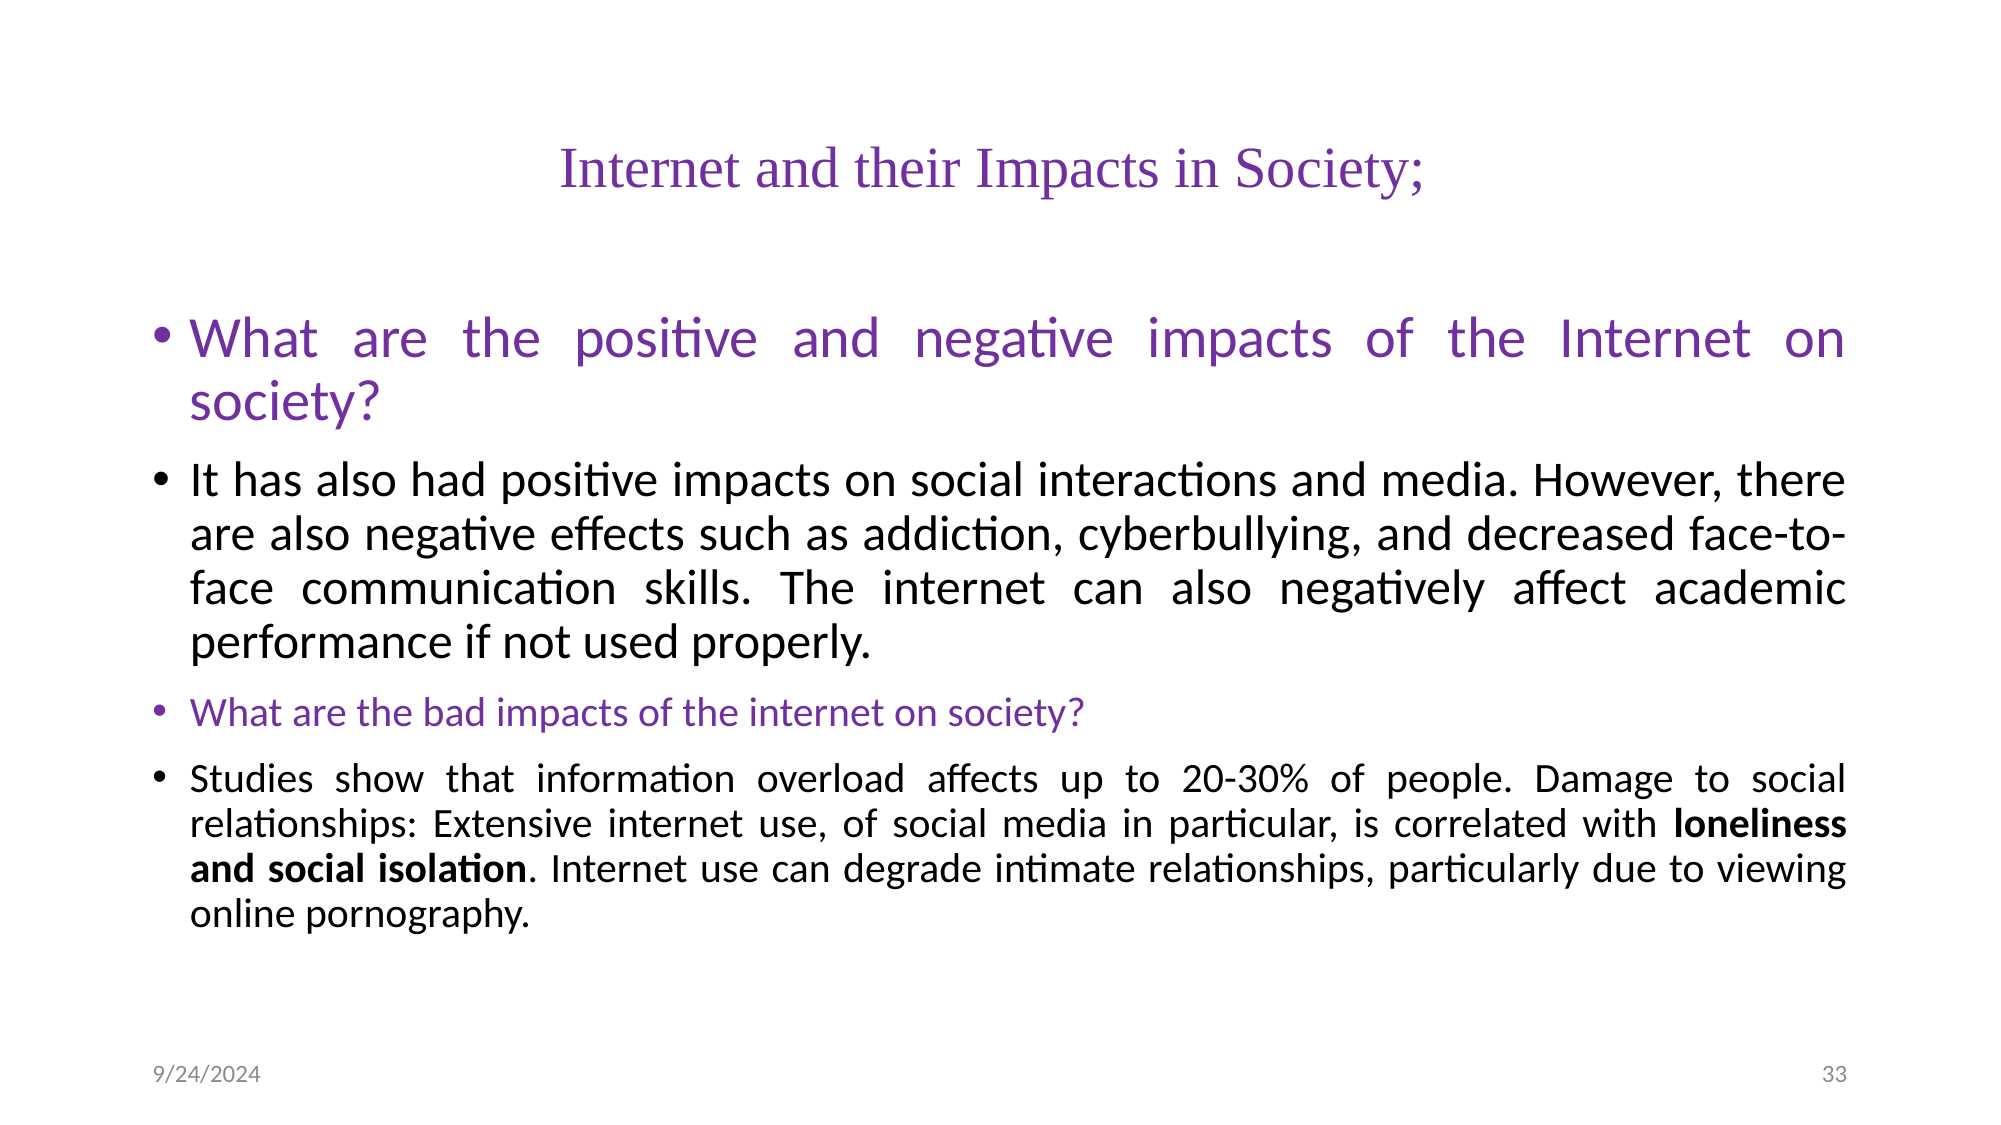

# Internet and their Impacts in Society;
What are the positive and negative impacts of the Internet on society?
It has also had positive impacts on social interactions and media. However, there are also negative effects such as addiction, cyberbullying, and decreased face-to-face communication skills. The internet can also negatively affect academic performance if not used properly.
What are the bad impacts of the internet on society?
Studies show that information overload affects up to 20-30% of people. Damage to social relationships: Extensive internet use, of social media in particular, is correlated with loneliness and social isolation. Internet use can degrade intimate relationships, particularly due to viewing online pornography.

9/24/2024
33